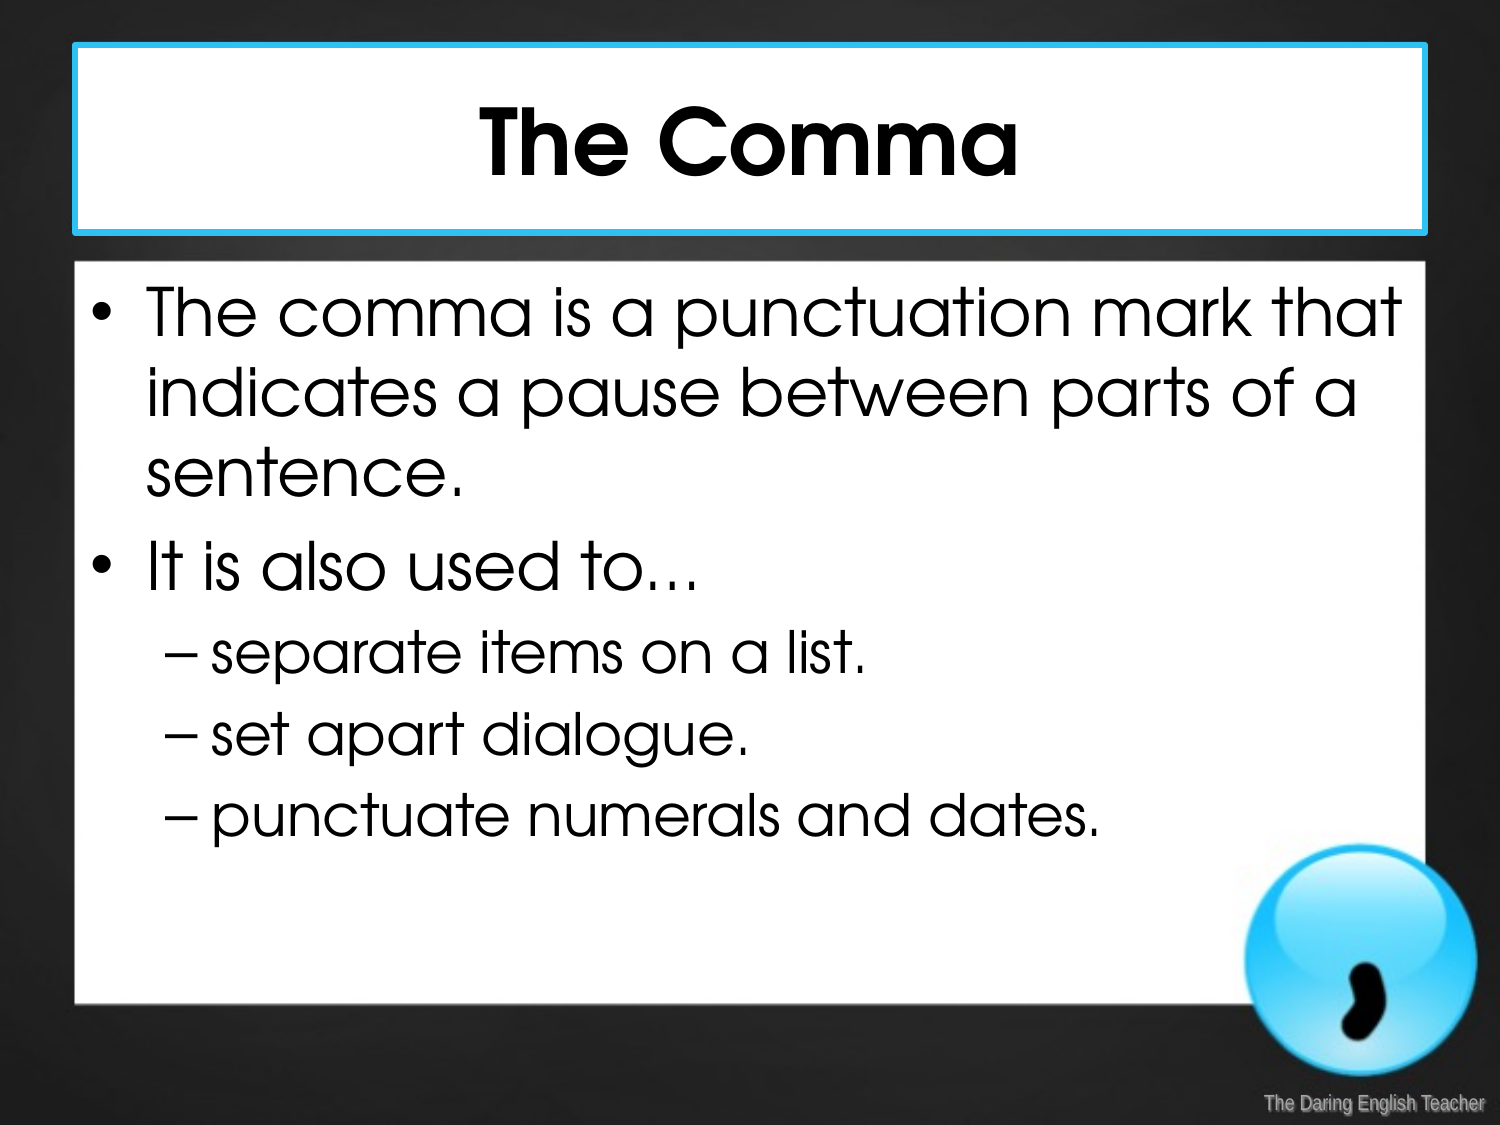

# The Comma
The comma is a punctuation mark that indicates a pause between parts of a sentence.
It is also used to…
separate items on a list.
set apart dialogue.
punctuate numerals and dates.